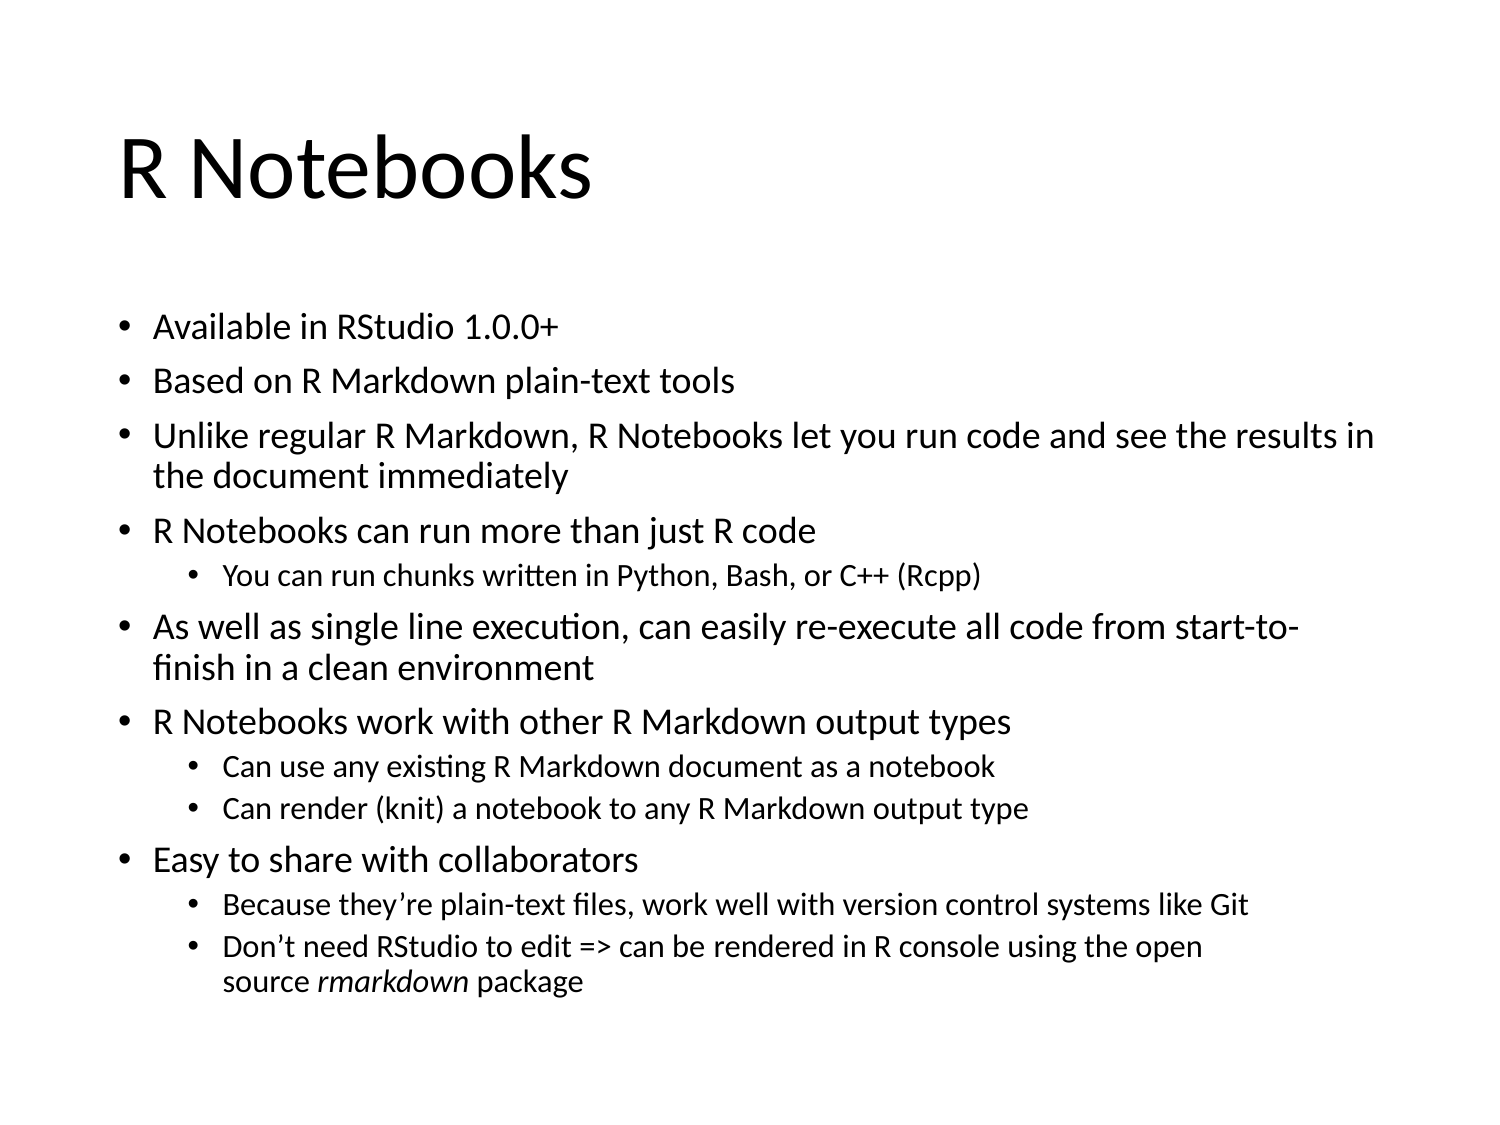

# R Notebooks
Available in RStudio 1.0.0+
Based on R Markdown plain-text tools
Unlike regular R Markdown, R Notebooks let you run code and see the results in the document immediately
R Notebooks can run more than just R code
You can run chunks written in Python, Bash, or C++ (Rcpp)
As well as single line execution, can easily re-execute all code from start-to-finish in a clean environment
R Notebooks work with other R Markdown output types
Can use any existing R Markdown document as a notebook
Can render (knit) a notebook to any R Markdown output type
Easy to share with collaborators
Because they’re plain-text files, work well with version control systems like Git
Don’t need RStudio to edit => can be rendered in R console using the open source rmarkdown package